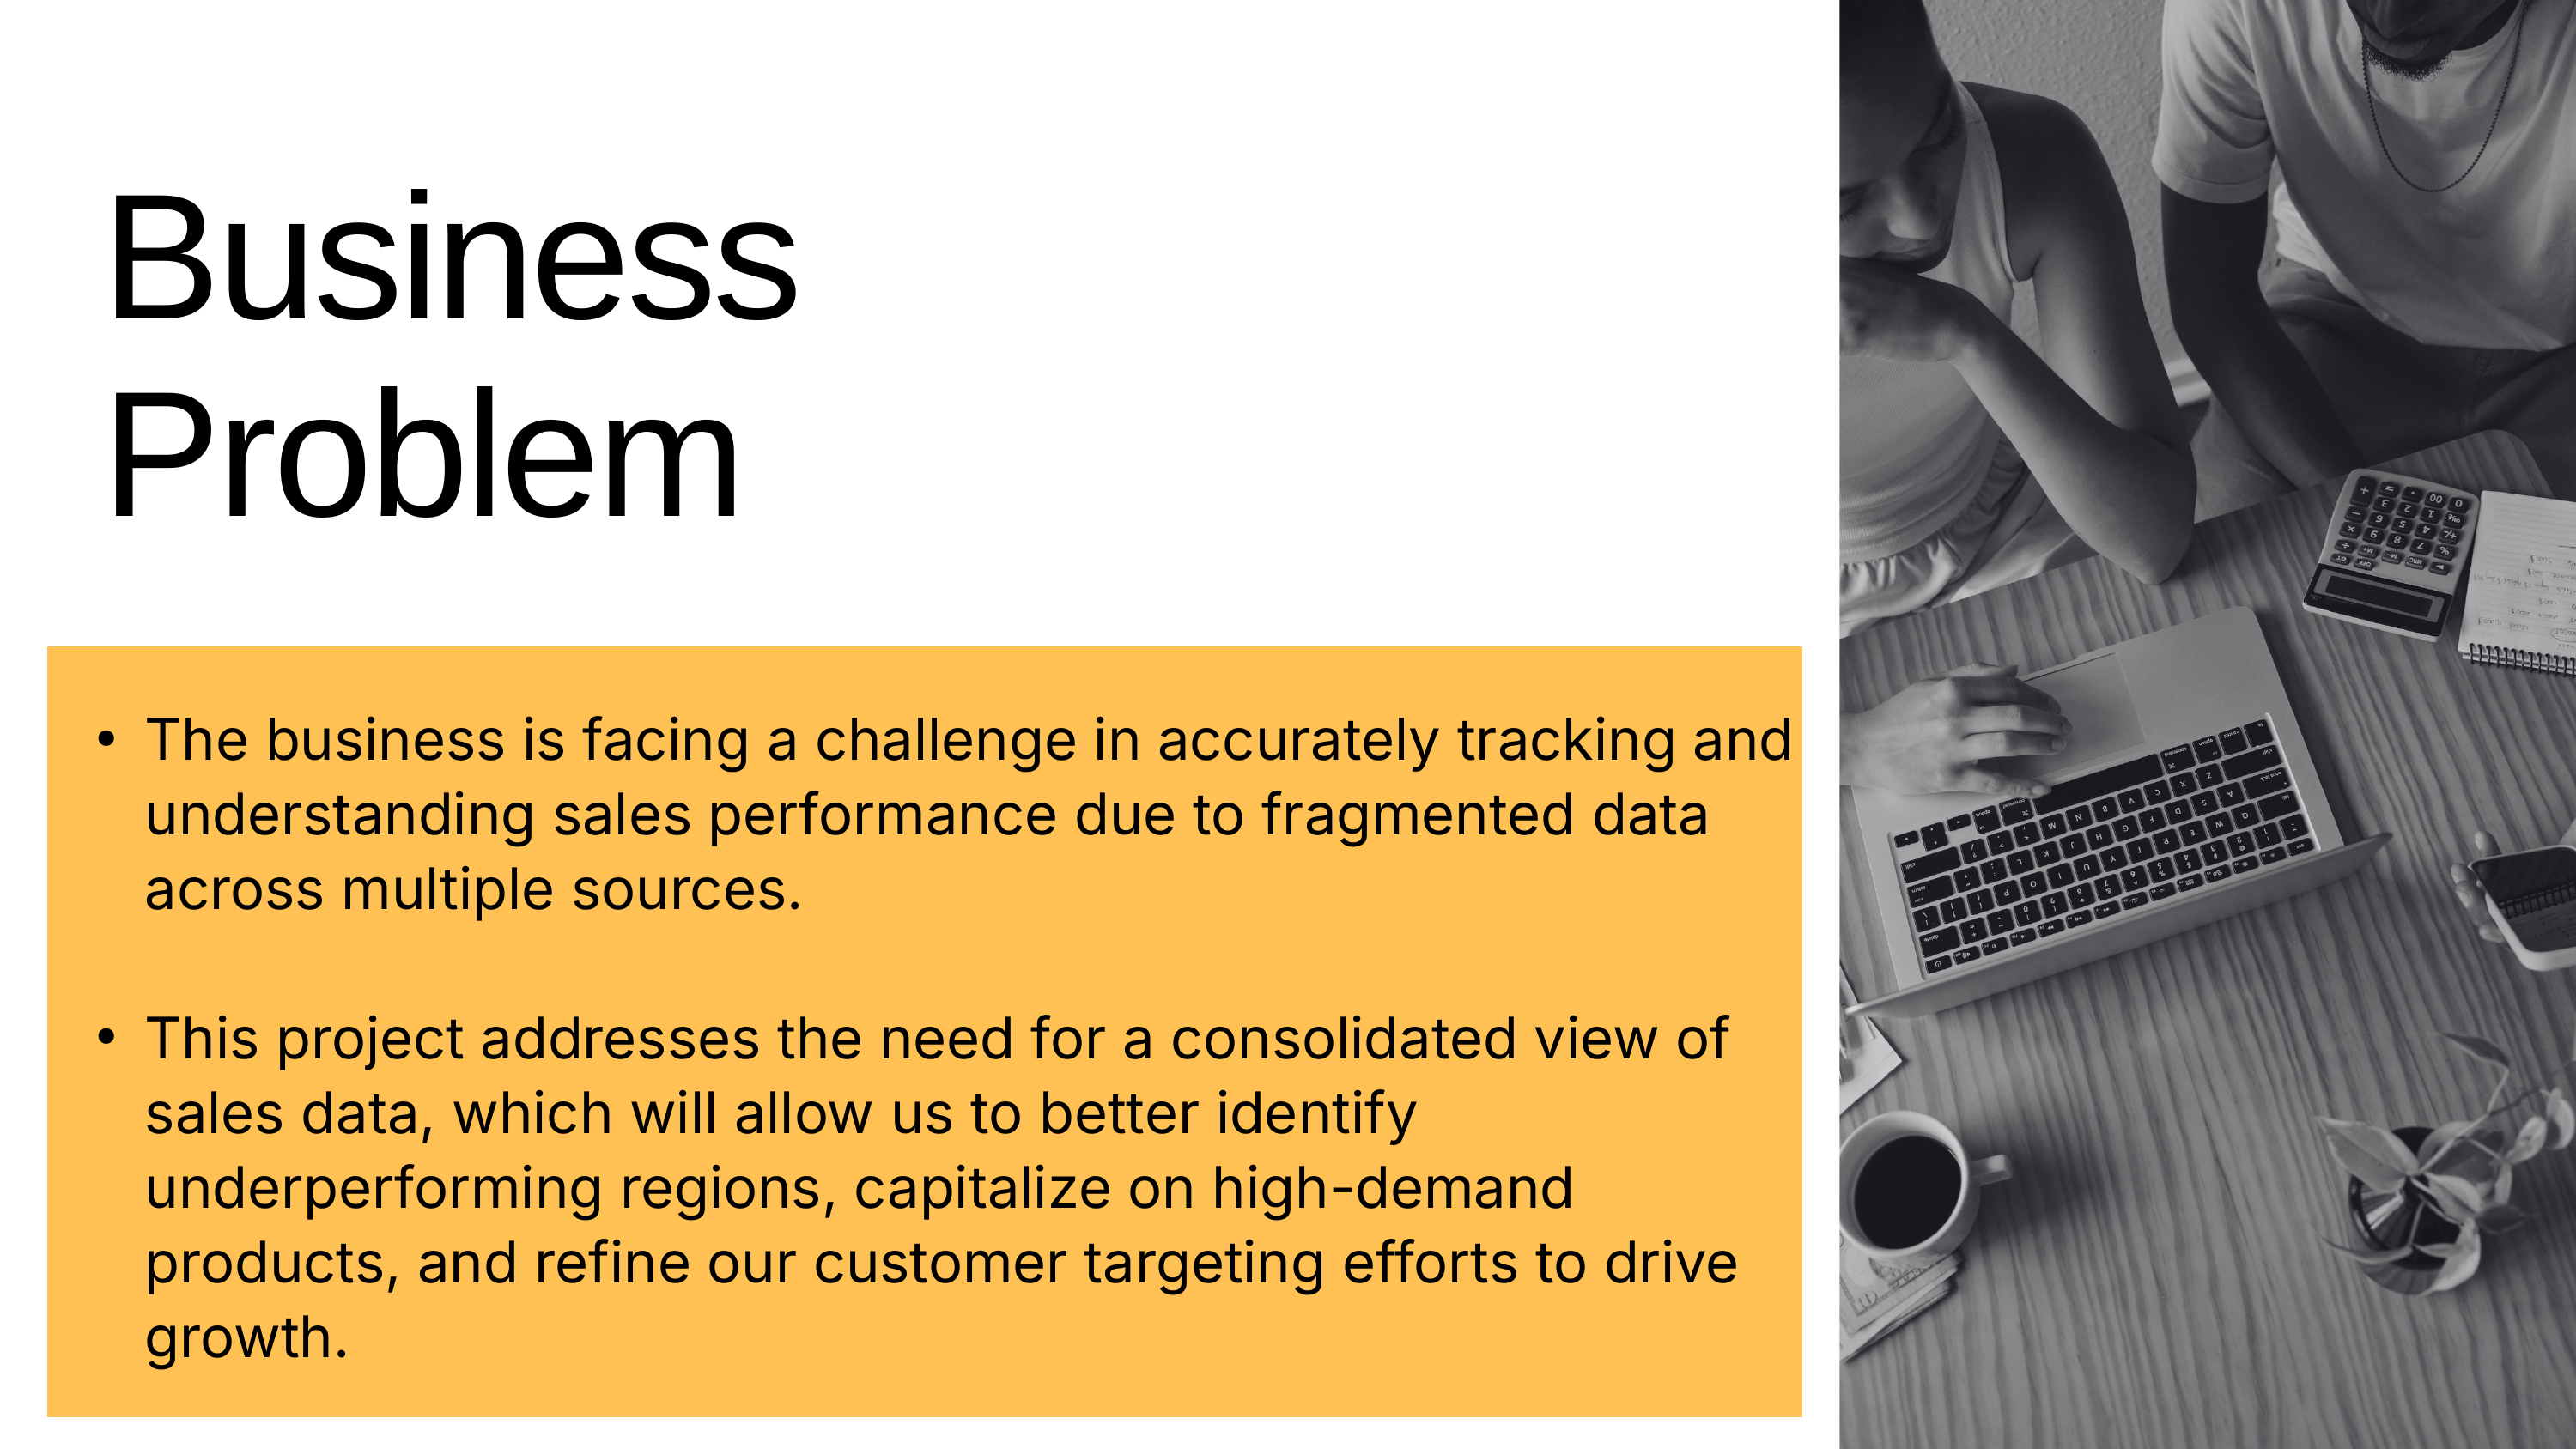

Business Problem

The business is facing a challenge in accurately tracking and understanding sales performance due to fragmented data across multiple sources.

This project addresses the need for a consolidated view of sales data, which will allow us to better identify underperforming regions, capitalize on high-demand products, and refine our customer targeting efforts to drive growth.